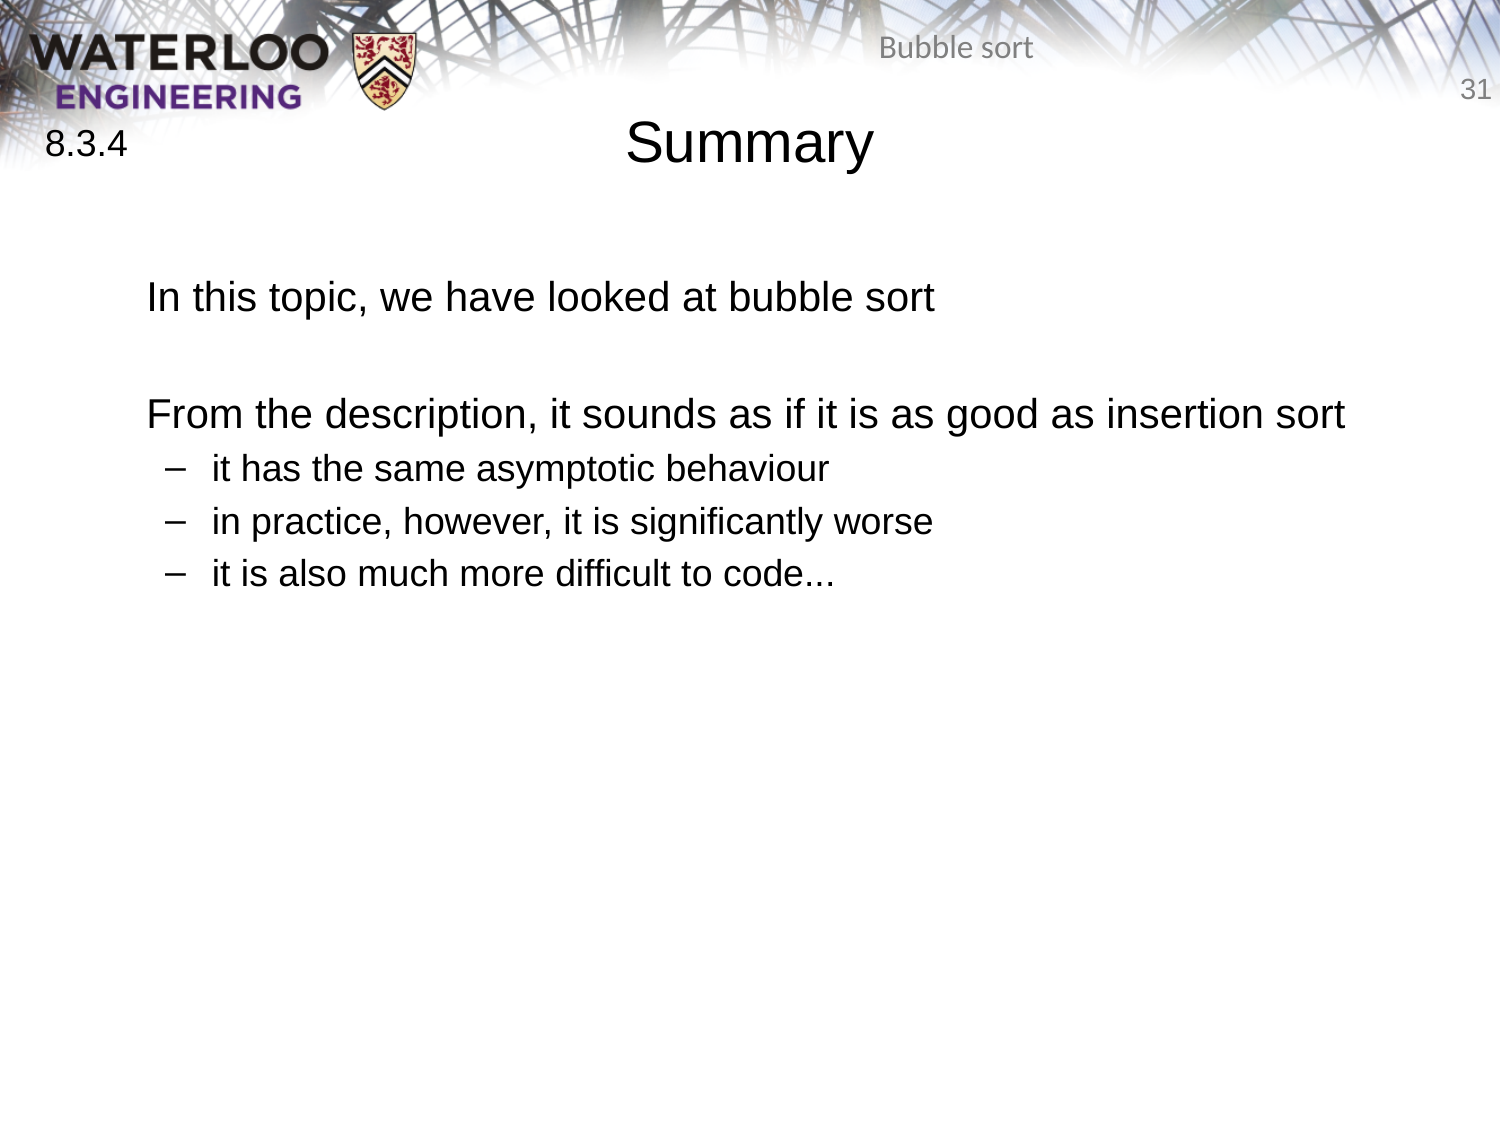

# Summary
8.3.4
	In this topic, we have looked at bubble sort

	From the description, it sounds as if it is as good as insertion sort
it has the same asymptotic behaviour
in practice, however, it is significantly worse
it is also much more difficult to code...